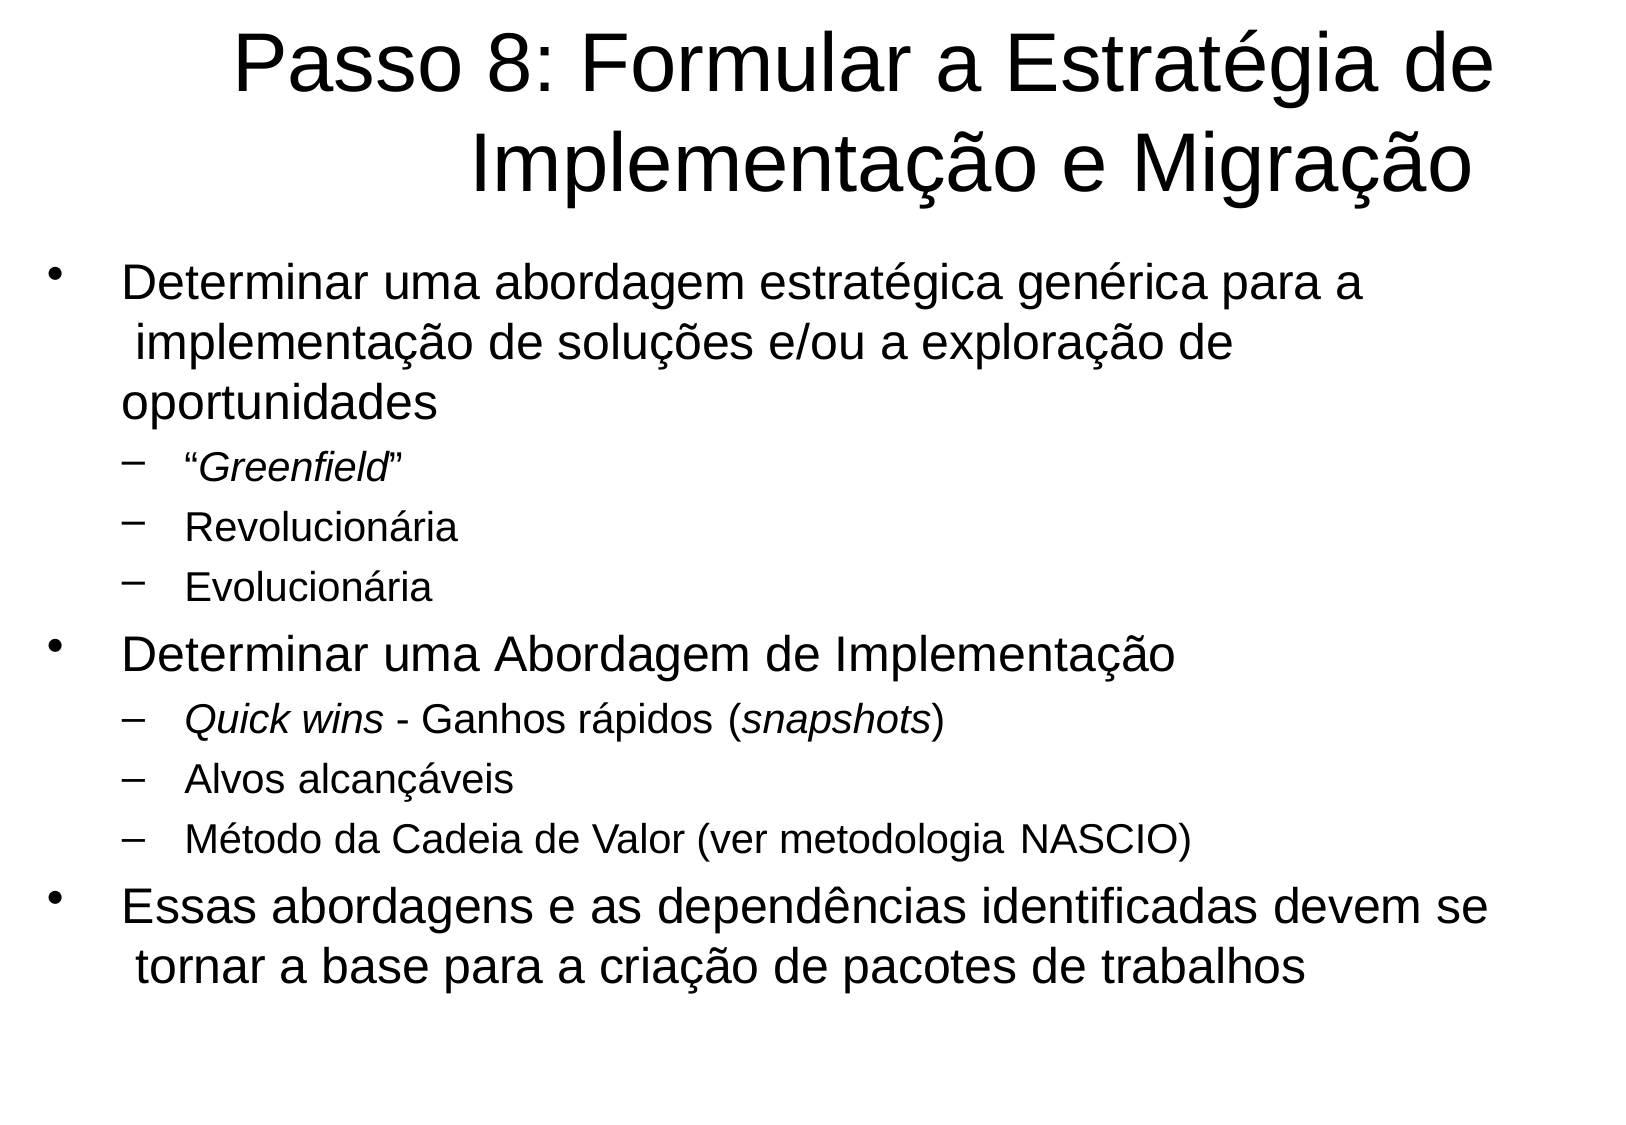

# Passo 8: Formular a Estratégia de  Implementação e Migração
Determinar uma abordagem estratégica genérica para a  implementação de soluções e/ou a exploração de  oportunidades
“Greenfield”
Revolucionária
Evolucionária
Determinar uma Abordagem de Implementação
Quick wins - Ganhos rápidos (snapshots)
Alvos alcançáveis
Método da Cadeia de Valor (ver metodologia NASCIO)
Essas abordagens e as dependências identificadas devem se  tornar a base para a criação de pacotes de trabalhos